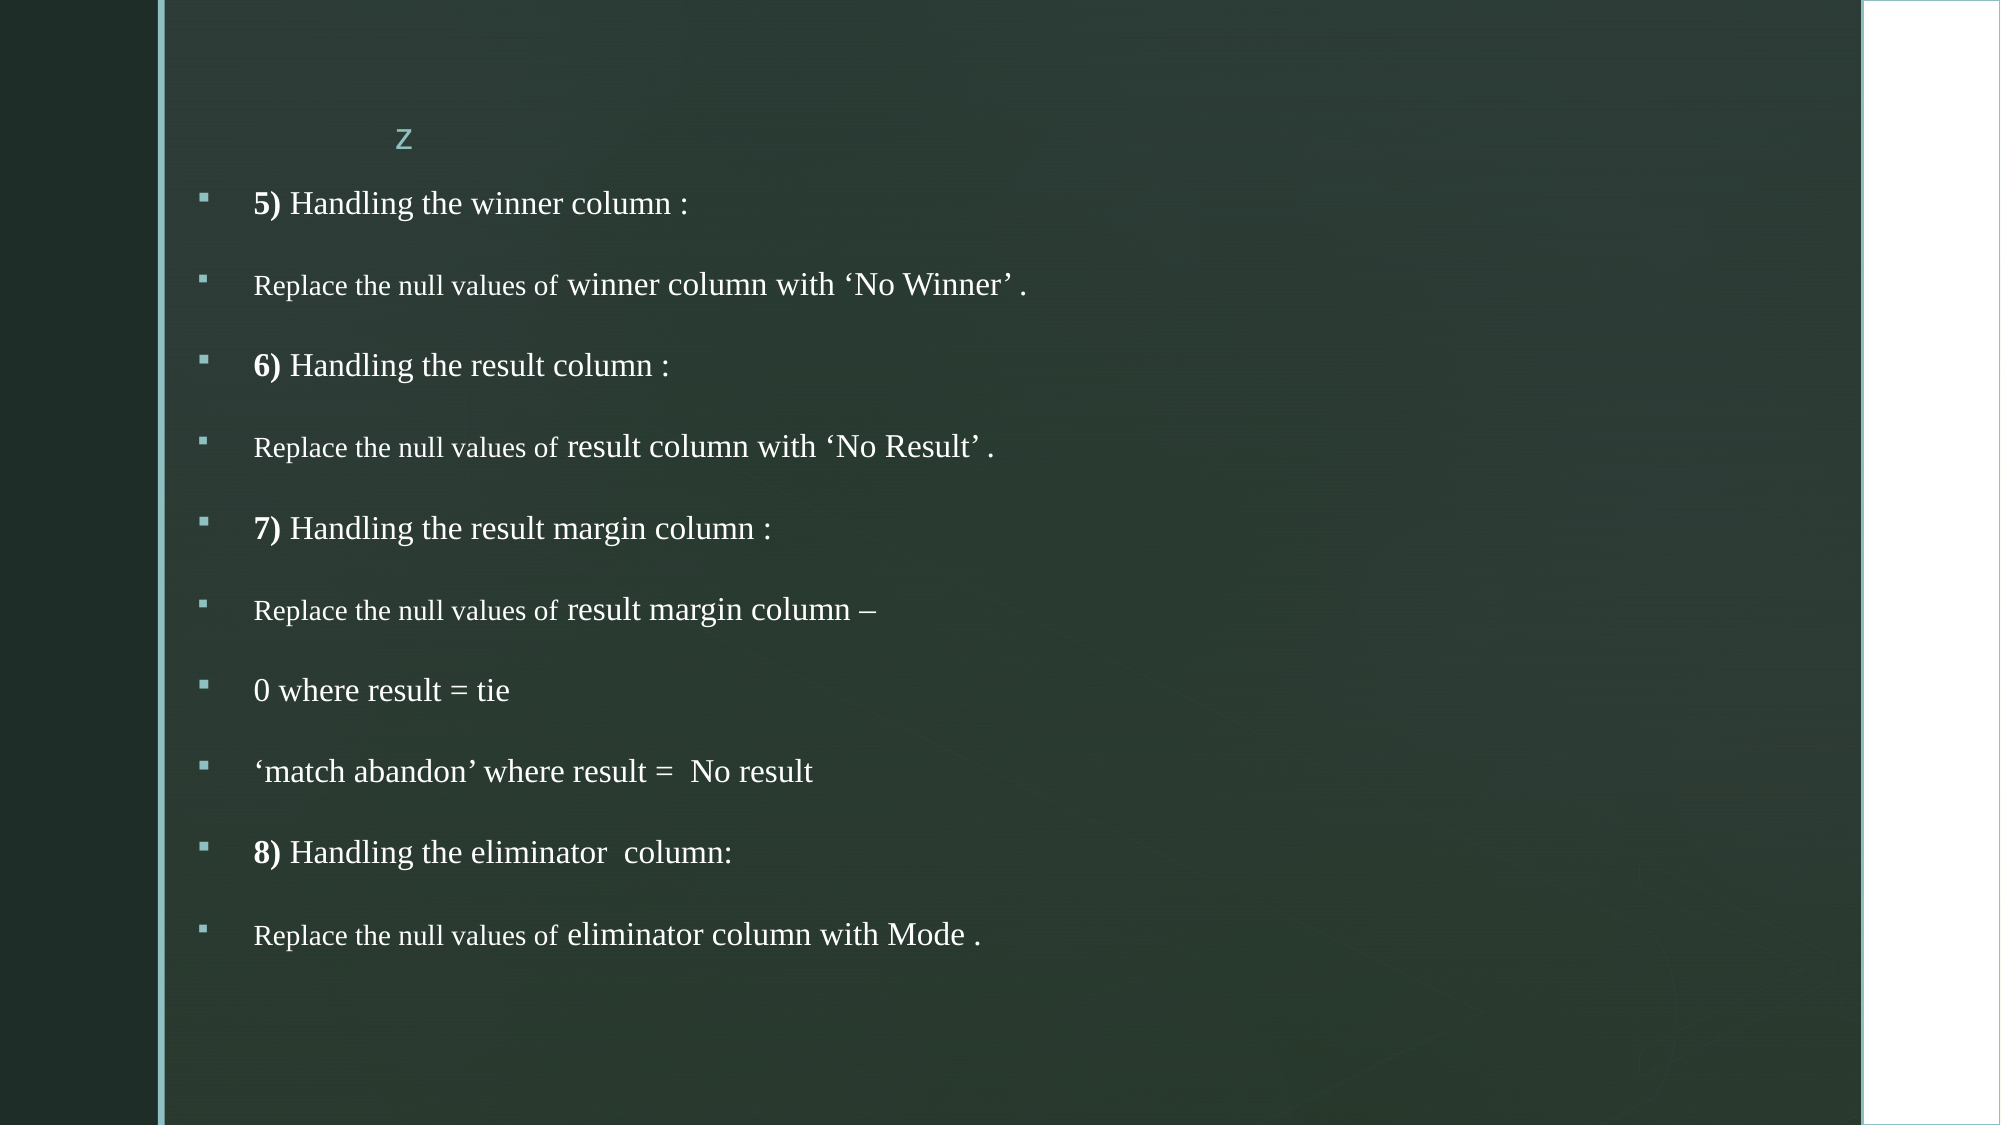

5) Handling the winner column :
Replace the null values of winner column with ‘No Winner’ .
6) Handling the result column :
Replace the null values of result column with ‘No Result’ .
7) Handling the result margin column :
Replace the null values of result margin column –
0 where result = tie
‘match abandon’ where result =  No result
8) Handling the eliminator  column:
Replace the null values of eliminator column with Mode .

#